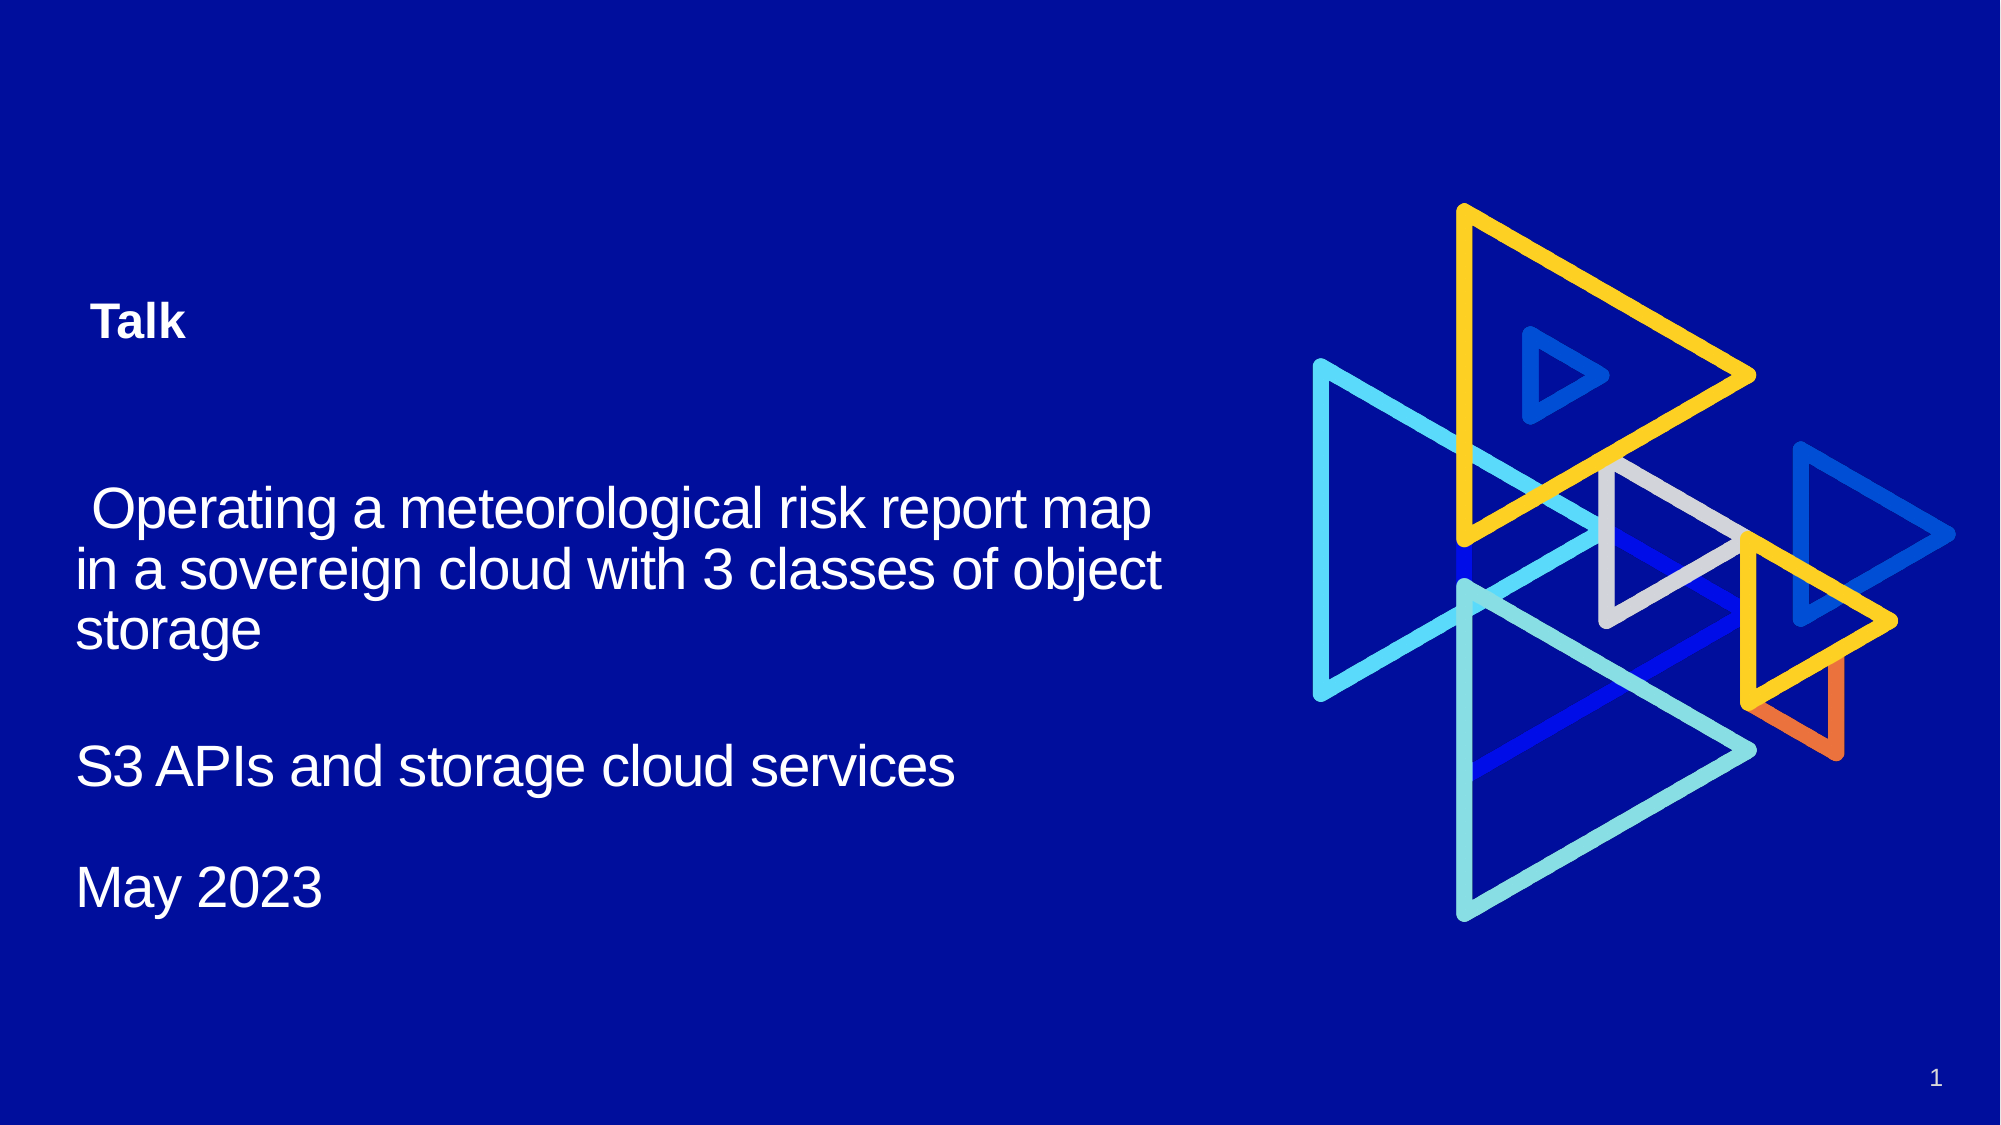

Talk
# Operating a meteorological risk report map in a sovereign cloud with 3 classes of object storage S3 APIs and storage cloud services May 2023